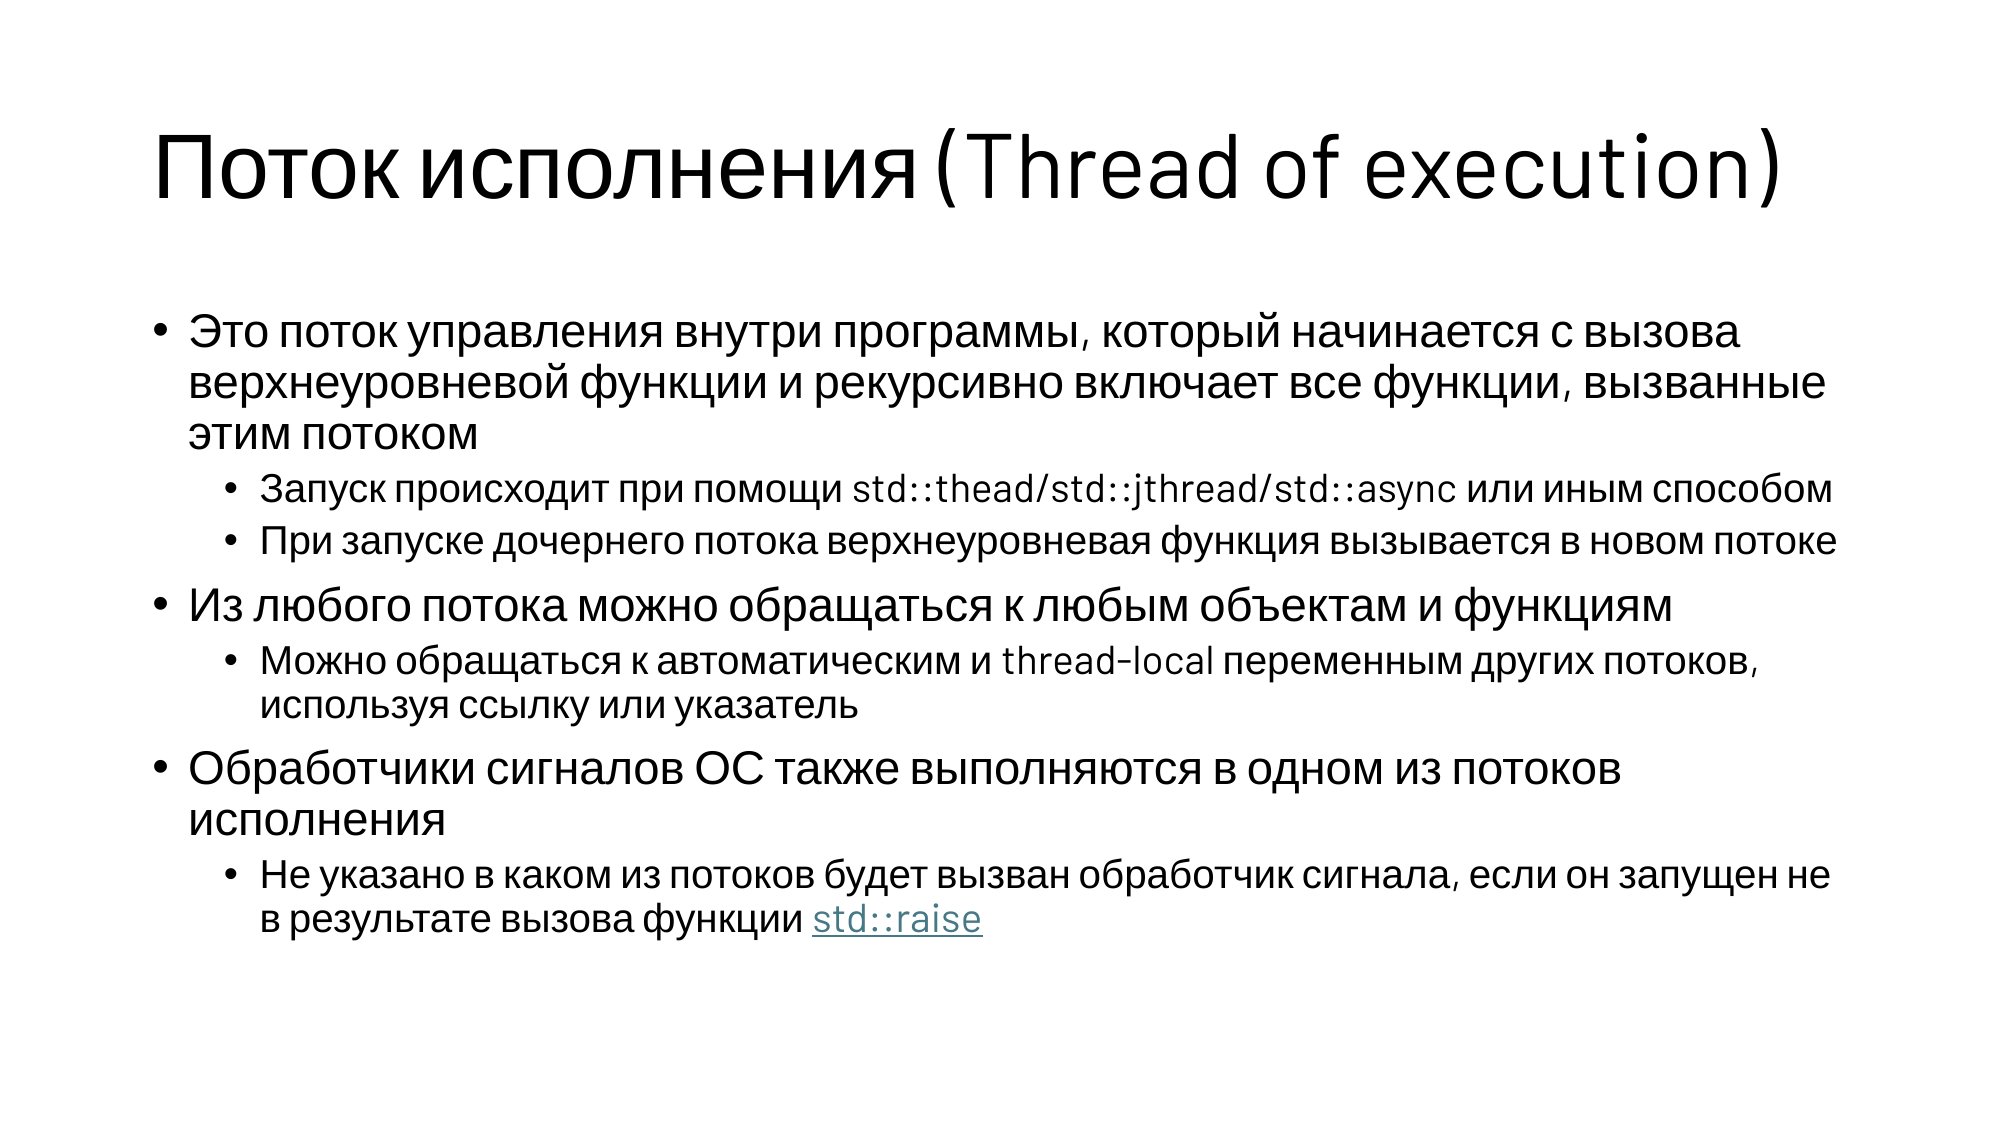

# Поток исполнения (Thread of execution)
Это поток управления внутри программы, который начинается с вызова верхнеуровневой функции и рекурсивно включает все функции, вызванные этим потоком
Запуск происходит при помощи std::thead/std::jthread/std::async или иным способом
При запуске дочернего потока верхнеуровневая функция вызывается в новом потоке
Из любого потока можно обращаться к любым объектам и функциям
Можно обращаться к автоматическим и thread-local переменным других потоков, используя ссылку или указатель
Обработчики сигналов ОС также выполняются в одном из потоков исполнения
Не указано в каком из потоков будет вызван обработчик сигнала, если он запущен не в результате вызова функции std::raise